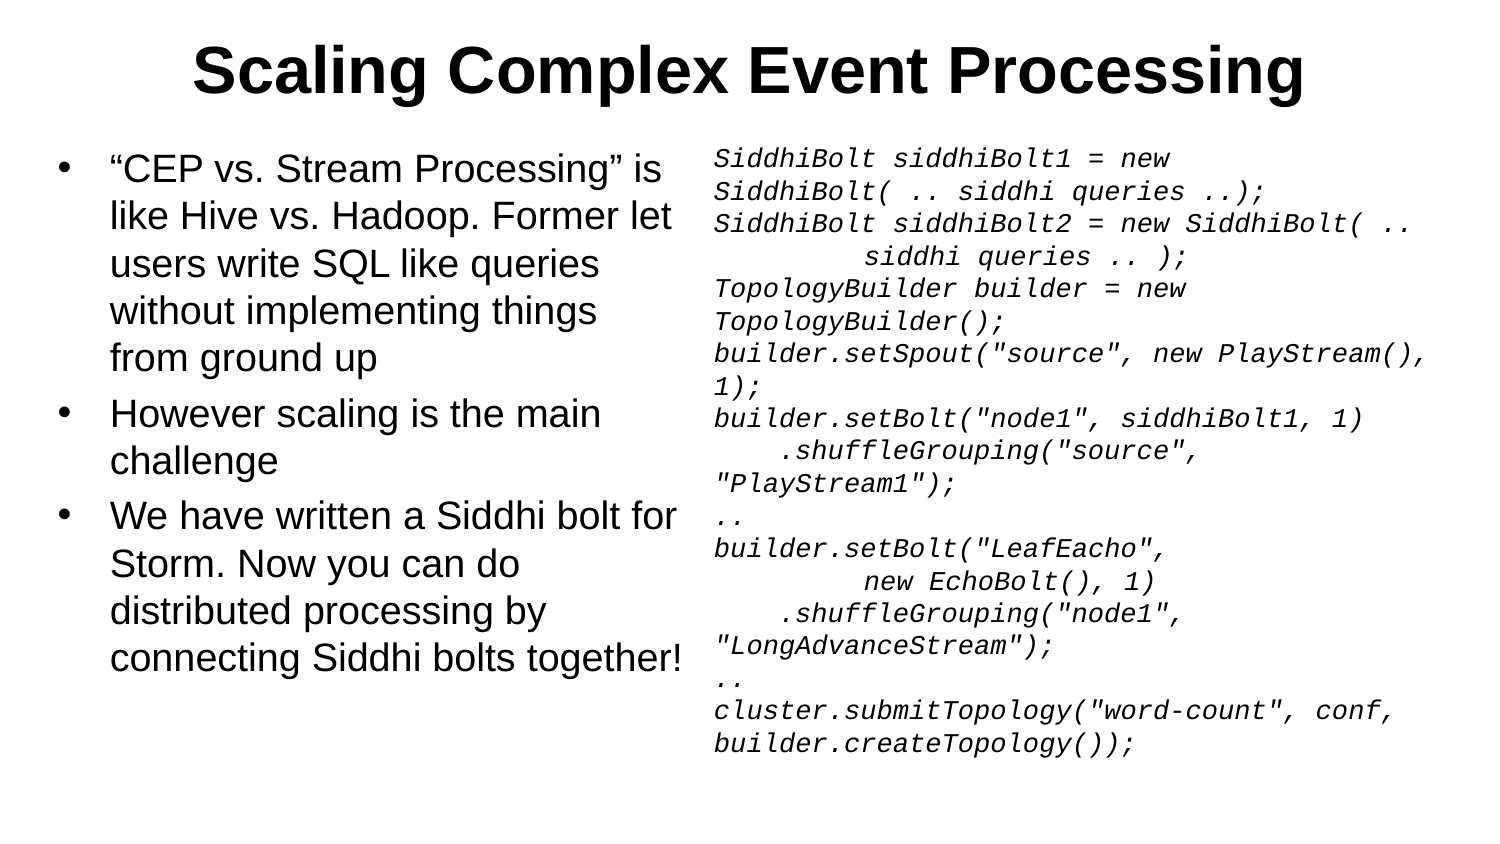

# Scaling Complex Event Processing
SiddhiBolt siddhiBolt1 = new 	SiddhiBolt( .. siddhi queries ..);
SiddhiBolt siddhiBolt2 = new SiddhiBolt( .. 	siddhi queries .. );
TopologyBuilder builder = new 	TopologyBuilder();
builder.setSpout("source", new PlayStream(), 1);
builder.setBolt("node1", siddhiBolt1, 1)
    .shuffleGrouping("source", 	"PlayStream1");
..
builder.setBolt("LeafEacho",
	new EchoBolt(), 1)
    .shuffleGrouping("node1",    	"LongAdvanceStream");
..
cluster.submitTopology("word-count", conf, builder.createTopology());
“CEP vs. Stream Processing” is like Hive vs. Hadoop. Former let users write SQL like queries without implementing things from ground up
However scaling is the main challenge
We have written a Siddhi bolt for Storm. Now you can do distributed processing by connecting Siddhi bolts together!